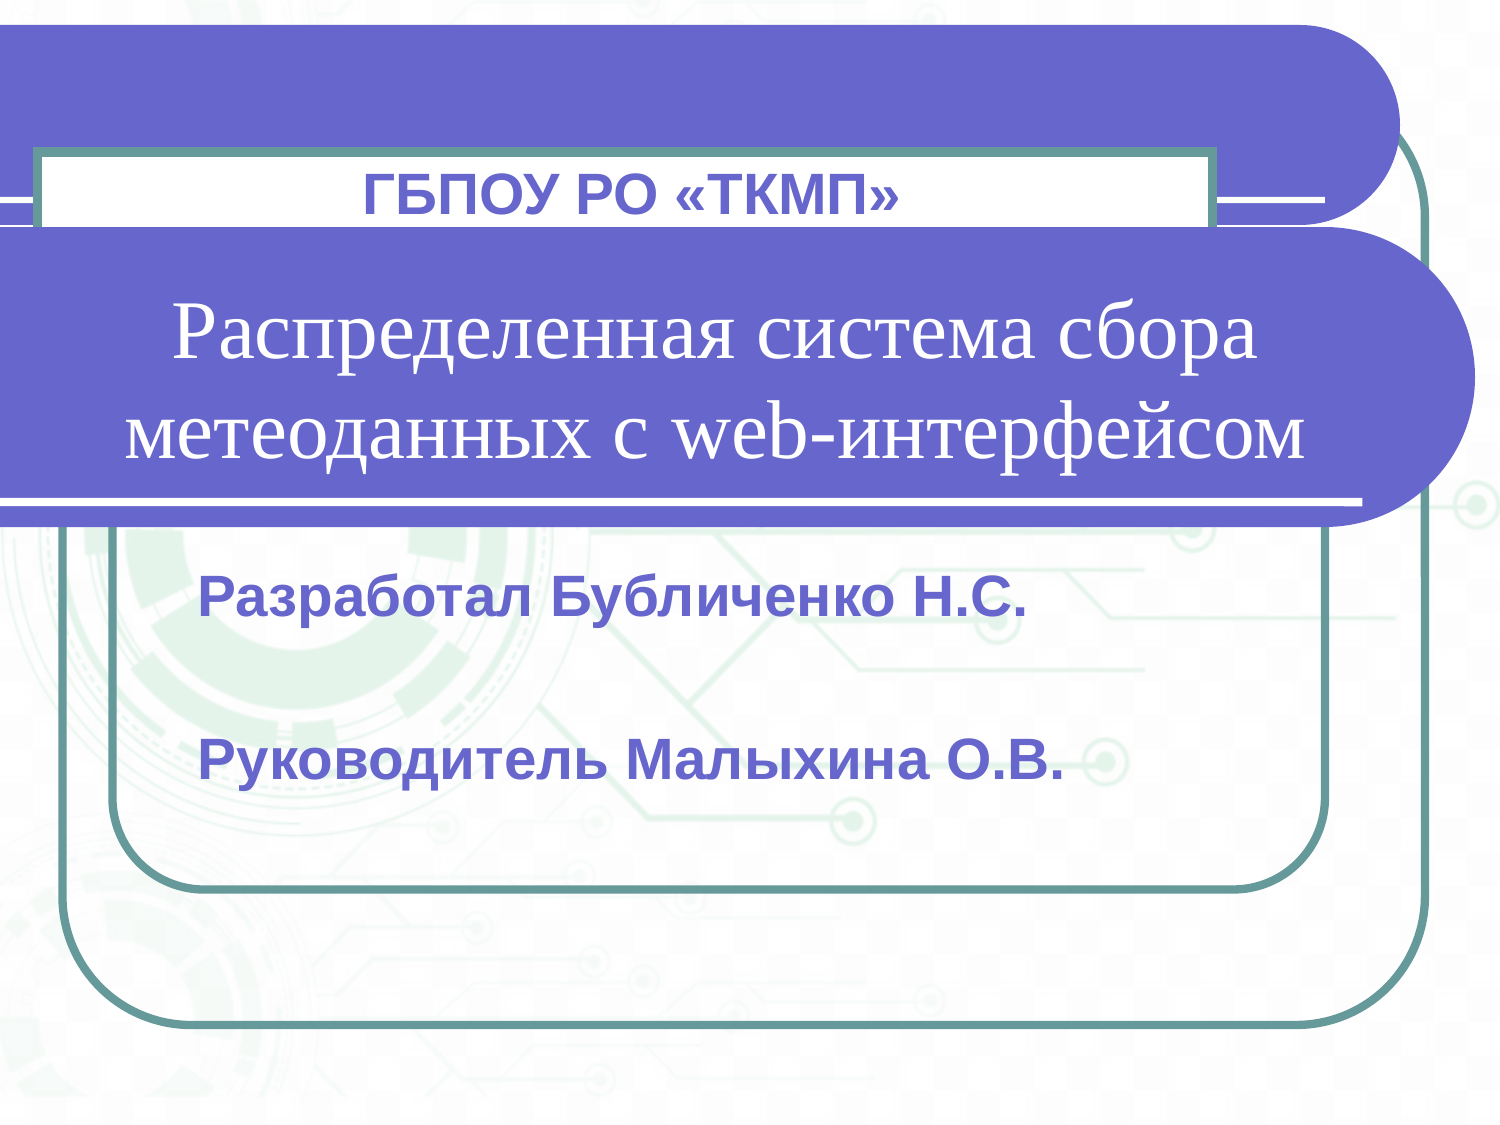

ГБПОУ РО «ТКМП»
# Распределенная система сбора метеоданных с web-интерфейсом
Разработал Бубличенко Н.С.

Руководитель Малыхина О.В.